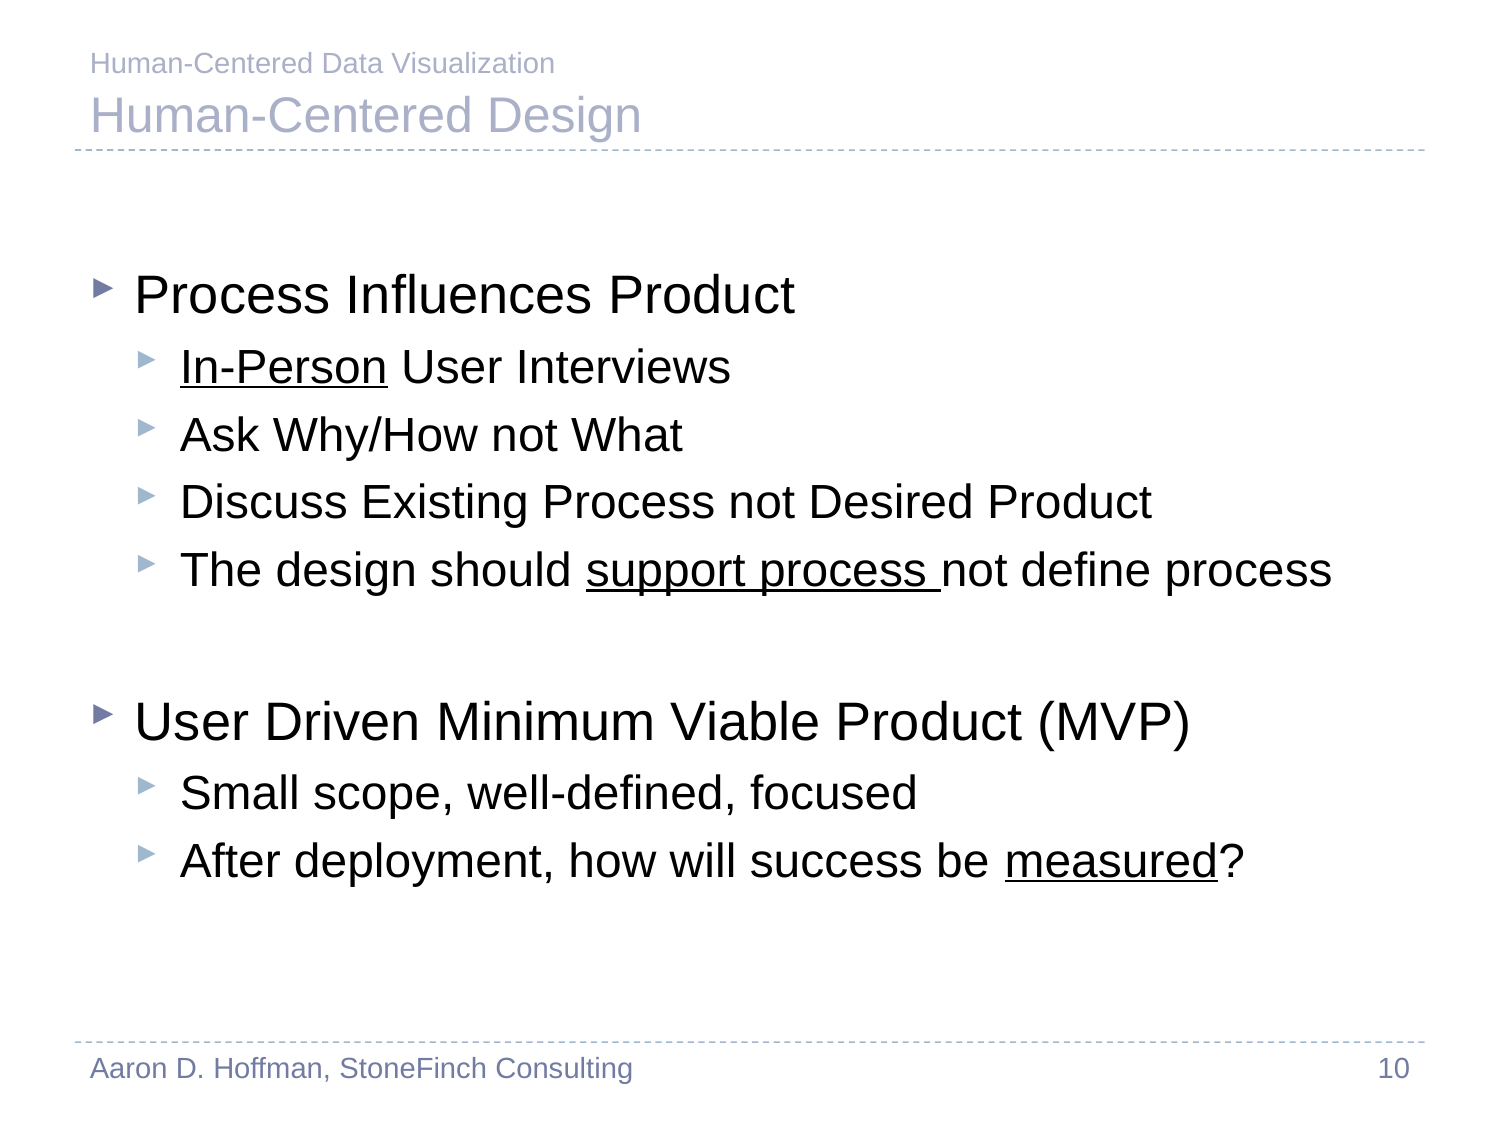

Human-Centered Data Visualization
# Human-Centered Design

Process Influences Product
In-Person User Interviews
Ask Why/How not What
Discuss Existing Process not Desired Product
The design should support process not define process

User Driven Minimum Viable Product (MVP)
Small scope, well-defined, focused
After deployment, how will success be measured?

Aaron D. Hoffman, StoneFinch Consulting
10